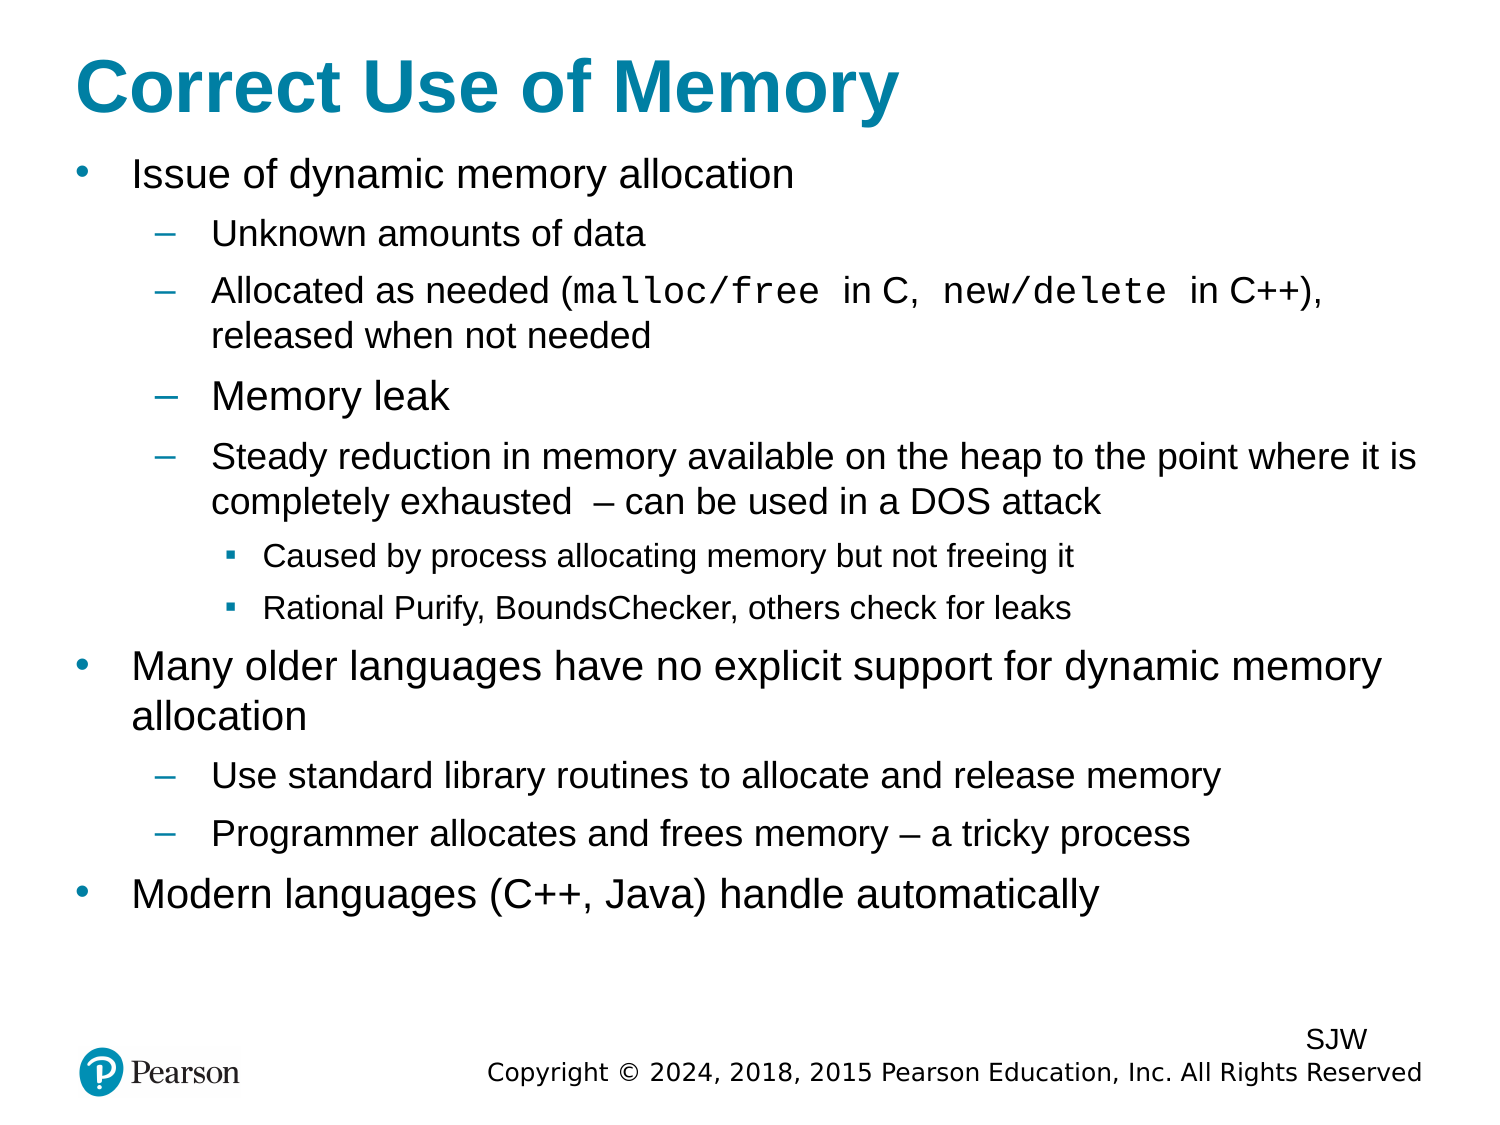

# Correct Use of Memory
Issue of dynamic memory allocation
Unknown amounts of data
Allocated as needed (malloc/free in C, new/delete in C++), released when not needed
Memory leak
Steady reduction in memory available on the heap to the point where it is completely exhausted  – can be used in a DOS attack
Caused by process allocating memory but not freeing it
Rational Purify, BoundsChecker, others check for leaks
Many older languages have no explicit support for dynamic memory allocation
Use standard library routines to allocate and release memory
Programmer allocates and frees memory – a tricky process
Modern languages (C++, Java) handle automatically
SJW